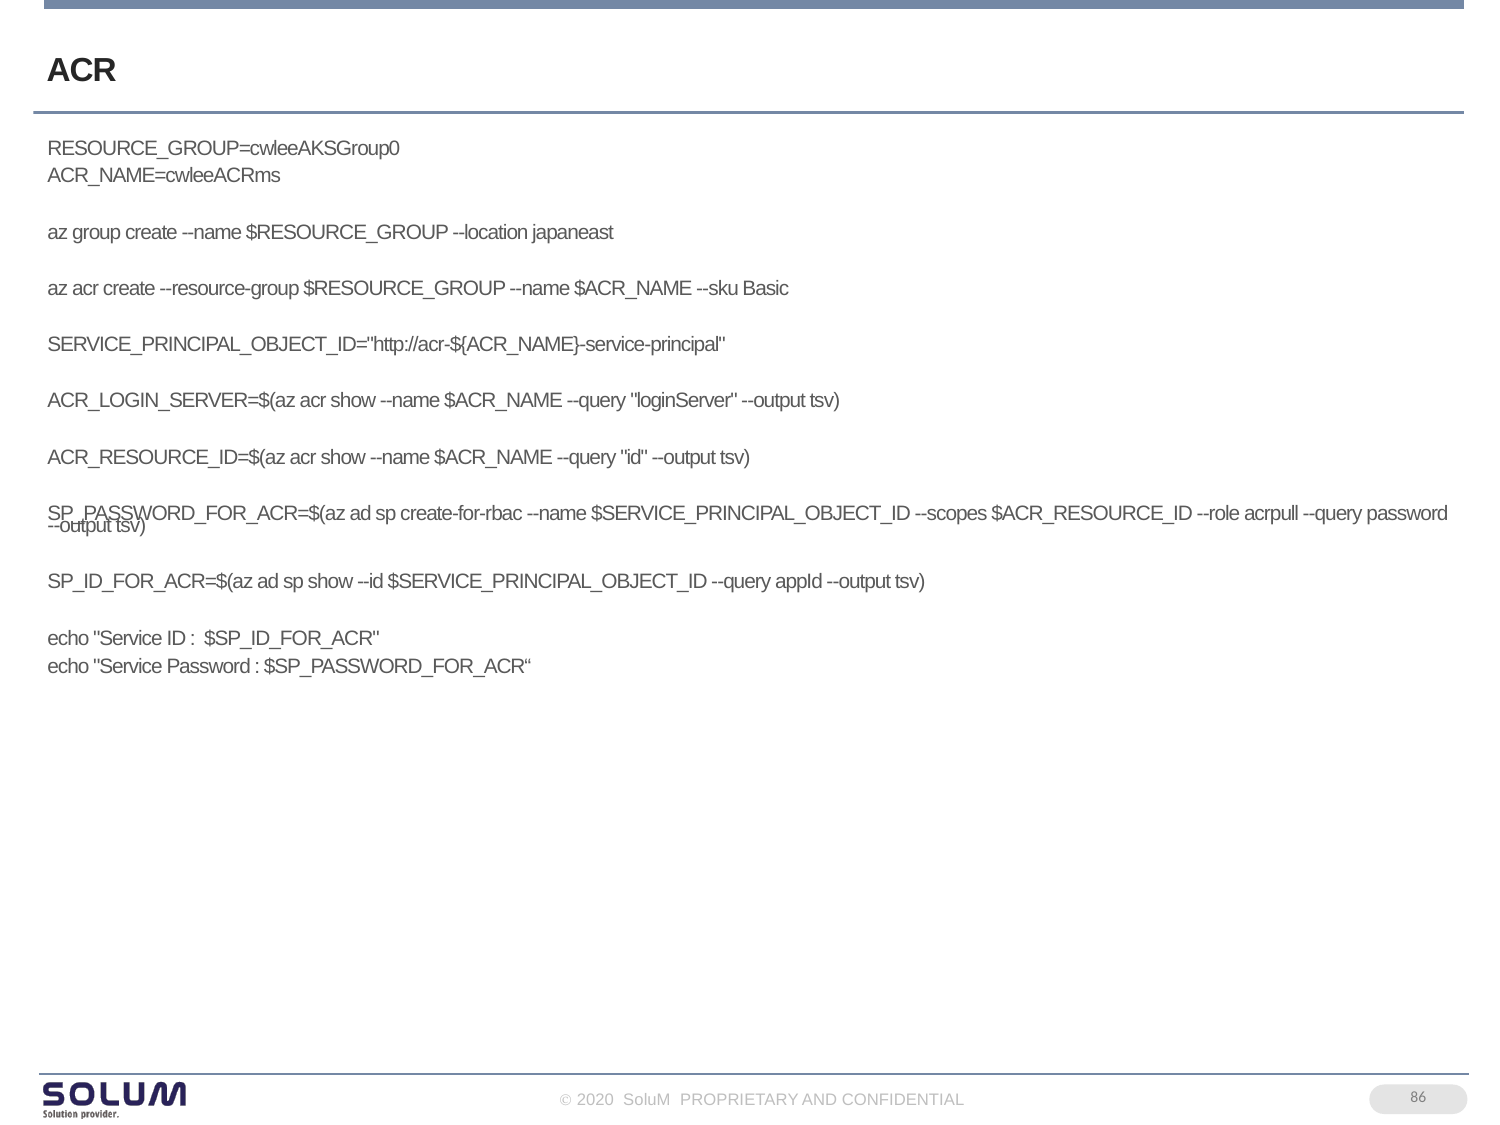

# ACR
RESOURCE_GROUP=cwleeAKSGroup0
ACR_NAME=cwleeACRms

az group create --name $RESOURCE_GROUP --location japaneast

az acr create --resource-group $RESOURCE_GROUP --name $ACR_NAME --sku Basic

SERVICE_PRINCIPAL_OBJECT_ID="http://acr-${ACR_NAME}-service-principal"

ACR_LOGIN_SERVER=$(az acr show --name $ACR_NAME --query "loginServer" --output tsv)

ACR_RESOURCE_ID=$(az acr show --name $ACR_NAME --query "id" --output tsv)

SP_PASSWORD_FOR_ACR=$(az ad sp create-for-rbac --name $SERVICE_PRINCIPAL_OBJECT_ID --scopes $ACR_RESOURCE_ID --role acrpull --query password --output tsv)

SP_ID_FOR_ACR=$(az ad sp show --id $SERVICE_PRINCIPAL_OBJECT_ID --query appId --output tsv)

echo "Service ID :  $SP_ID_FOR_ACR"
echo "Service Password : $SP_PASSWORD_FOR_ACR“